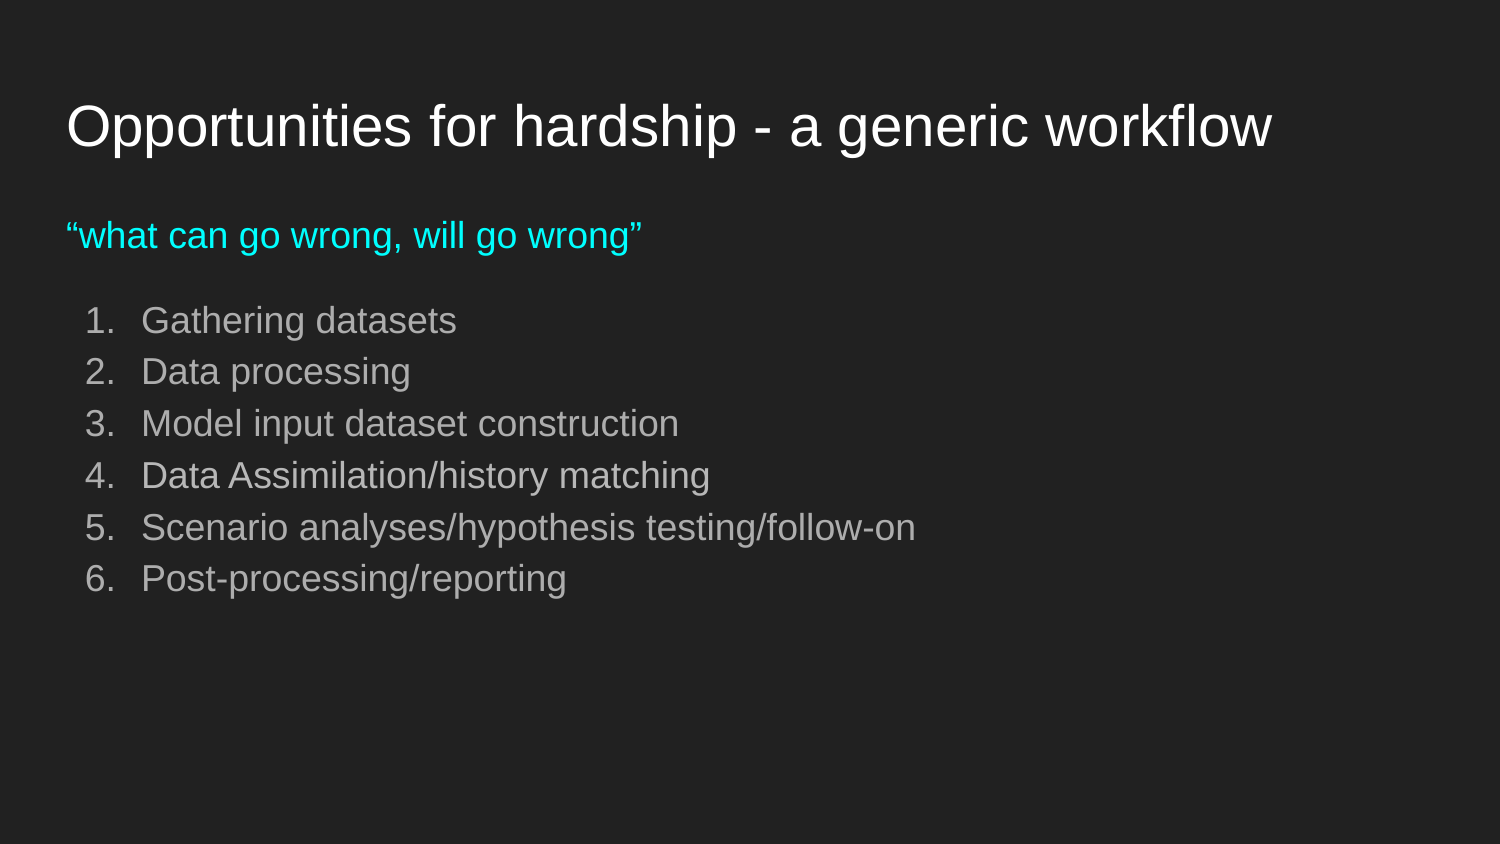

# Opportunities for hardship - a generic workflow
“what can go wrong, will go wrong”
Gathering datasets
Data processing
Model input dataset construction
Data Assimilation/history matching
Scenario analyses/hypothesis testing/follow-on
Post-processing/reporting